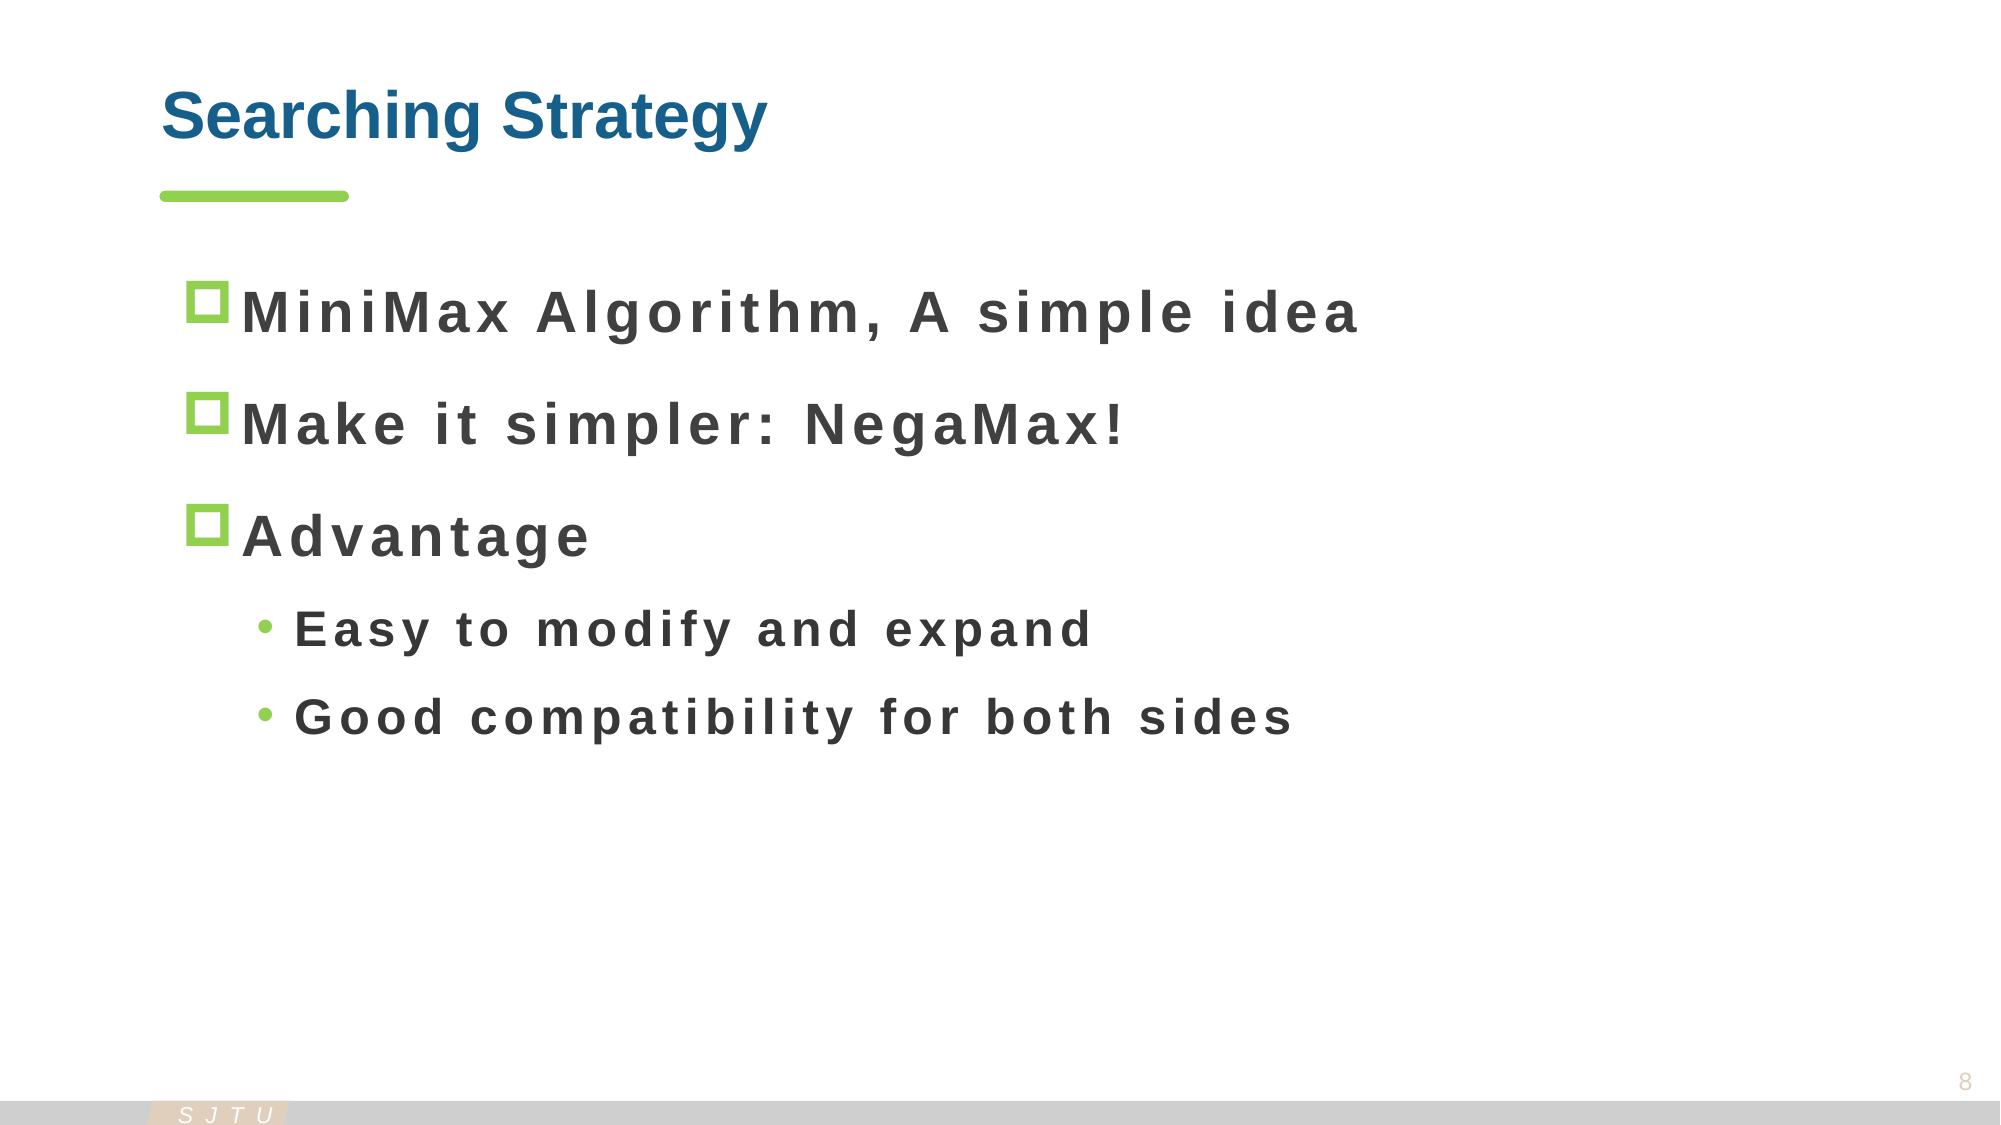

Searching Strategy
MiniMax Algorithm, A simple idea
Make it simpler: NegaMax!
Advantage
Easy to modify and expand
Good compatibility for both sides
8